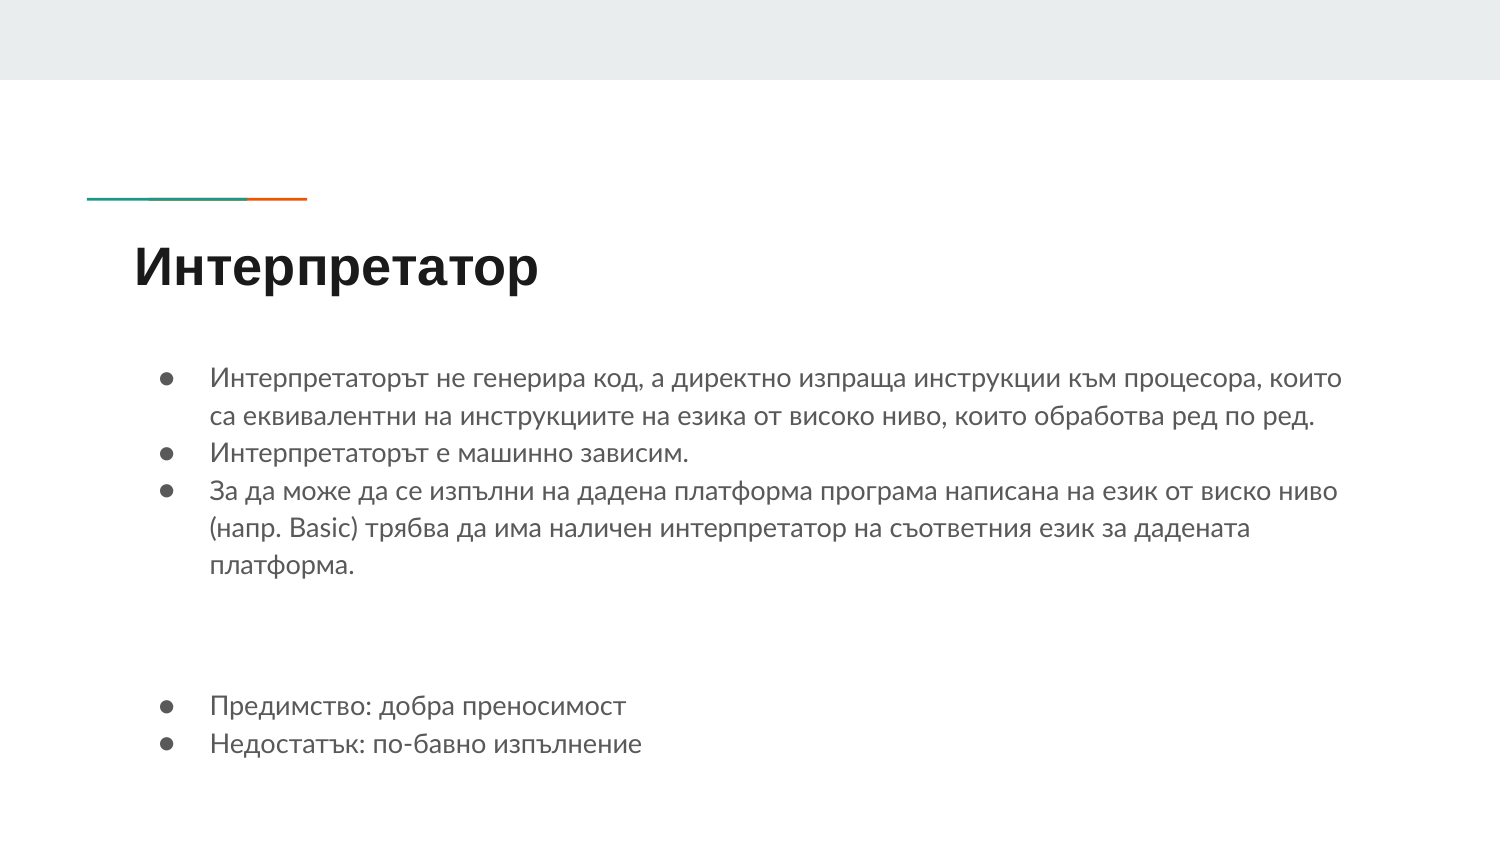

# Интерпретатор
Интерпретаторът не генерира код, а директно изпраща инструкции към процесора, които са еквивалентни на инструкциите на езика от високо ниво, които обработва ред по ред.
Интерпретаторът е машинно зависим.
За да може да се изпълни на дадена платформа програма написана на език от виско ниво (напр. Basic) трябва да има наличен интерпретатор на съответния език за дадената платформа.

Предимство: добра преносимост
Недостатък: по-бавно изпълнение